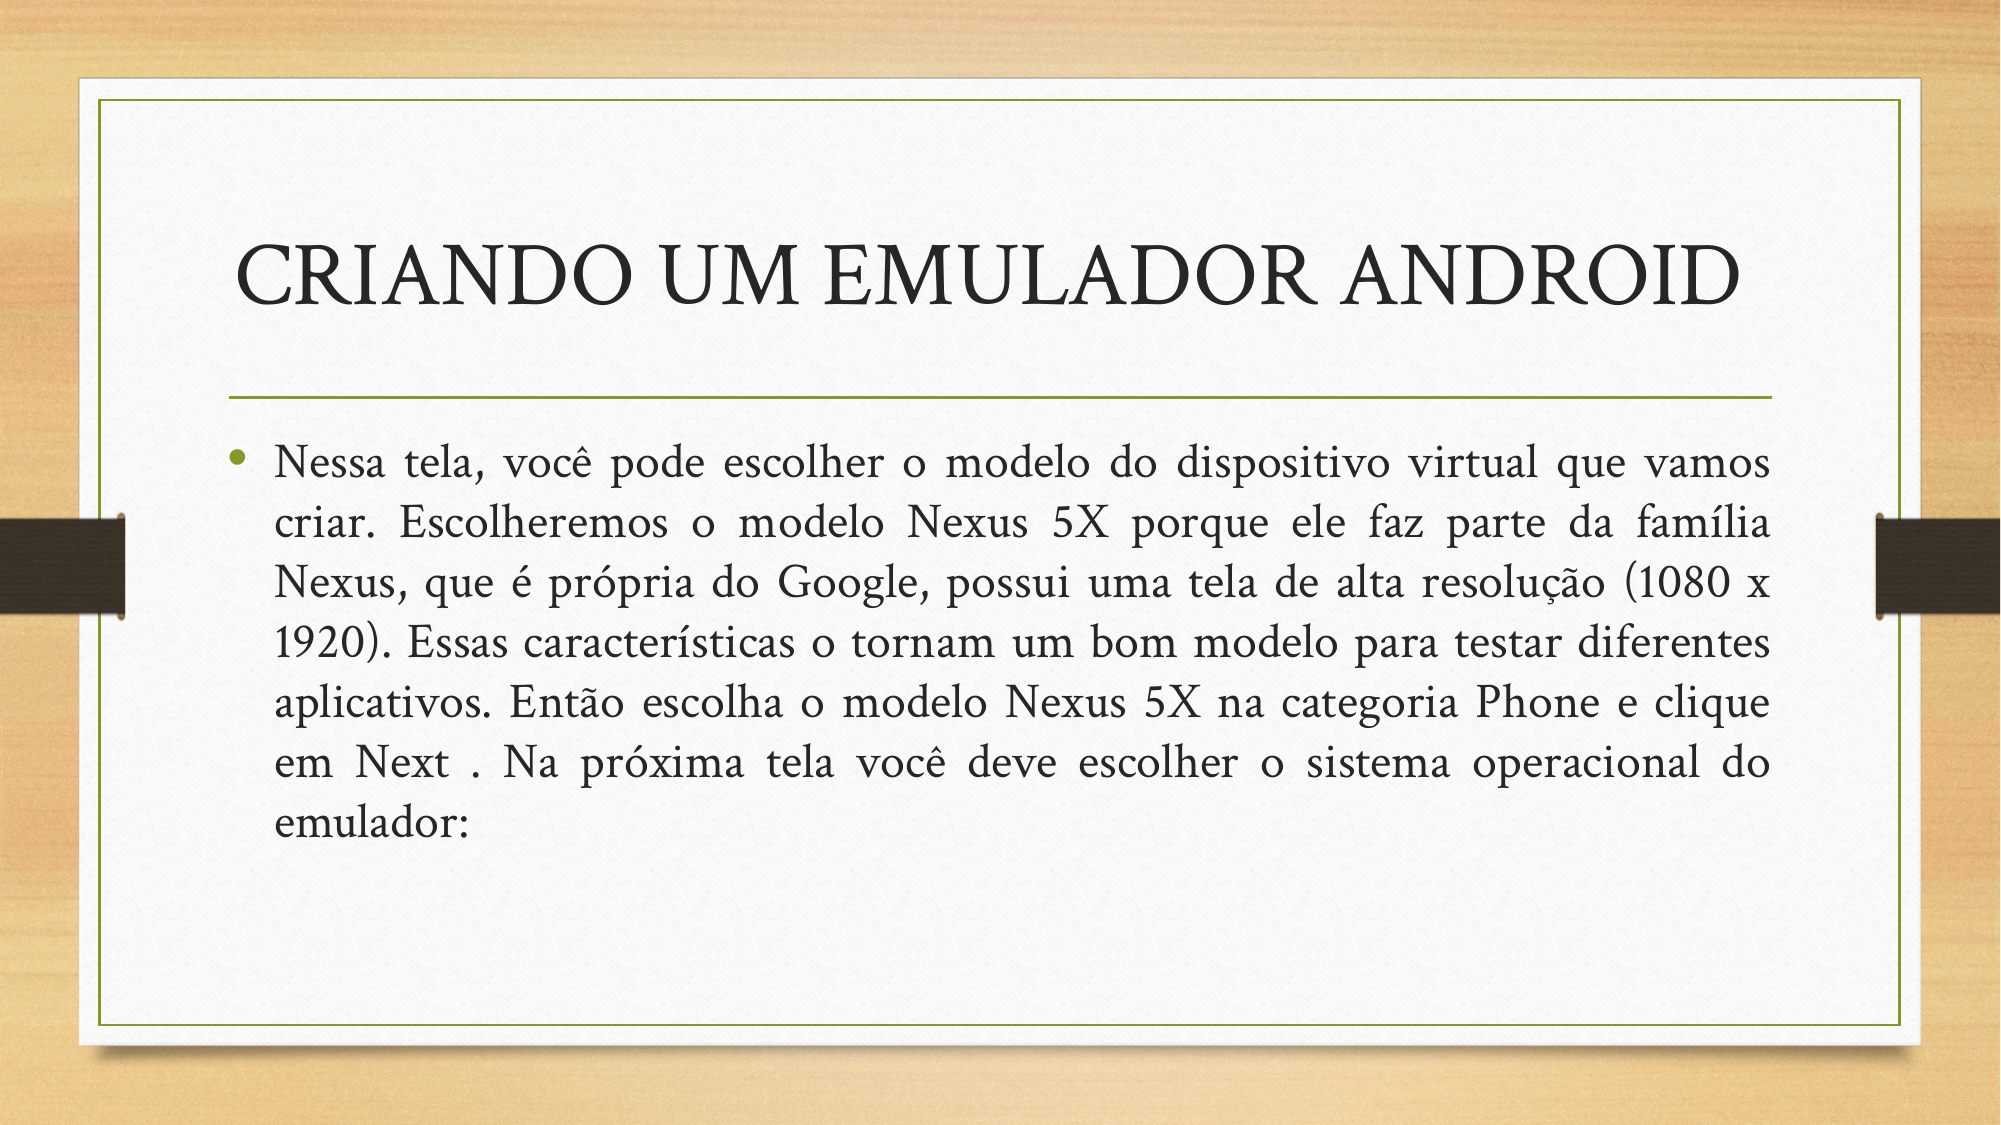

# CRIANDO UM EMULADOR ANDROID
Nessa tela, você pode escolher o modelo do dispositivo virtual que vamos criar. Escolheremos o modelo Nexus 5X porque ele faz parte da família Nexus, que é própria do Google, possui uma tela de alta resolução (1080 x 1920). Essas características o tornam um bom modelo para testar diferentes aplicativos. Então escolha o modelo Nexus 5X na categoria Phone e clique em Next . Na próxima tela você deve escolher o sistema operacional do emulador: